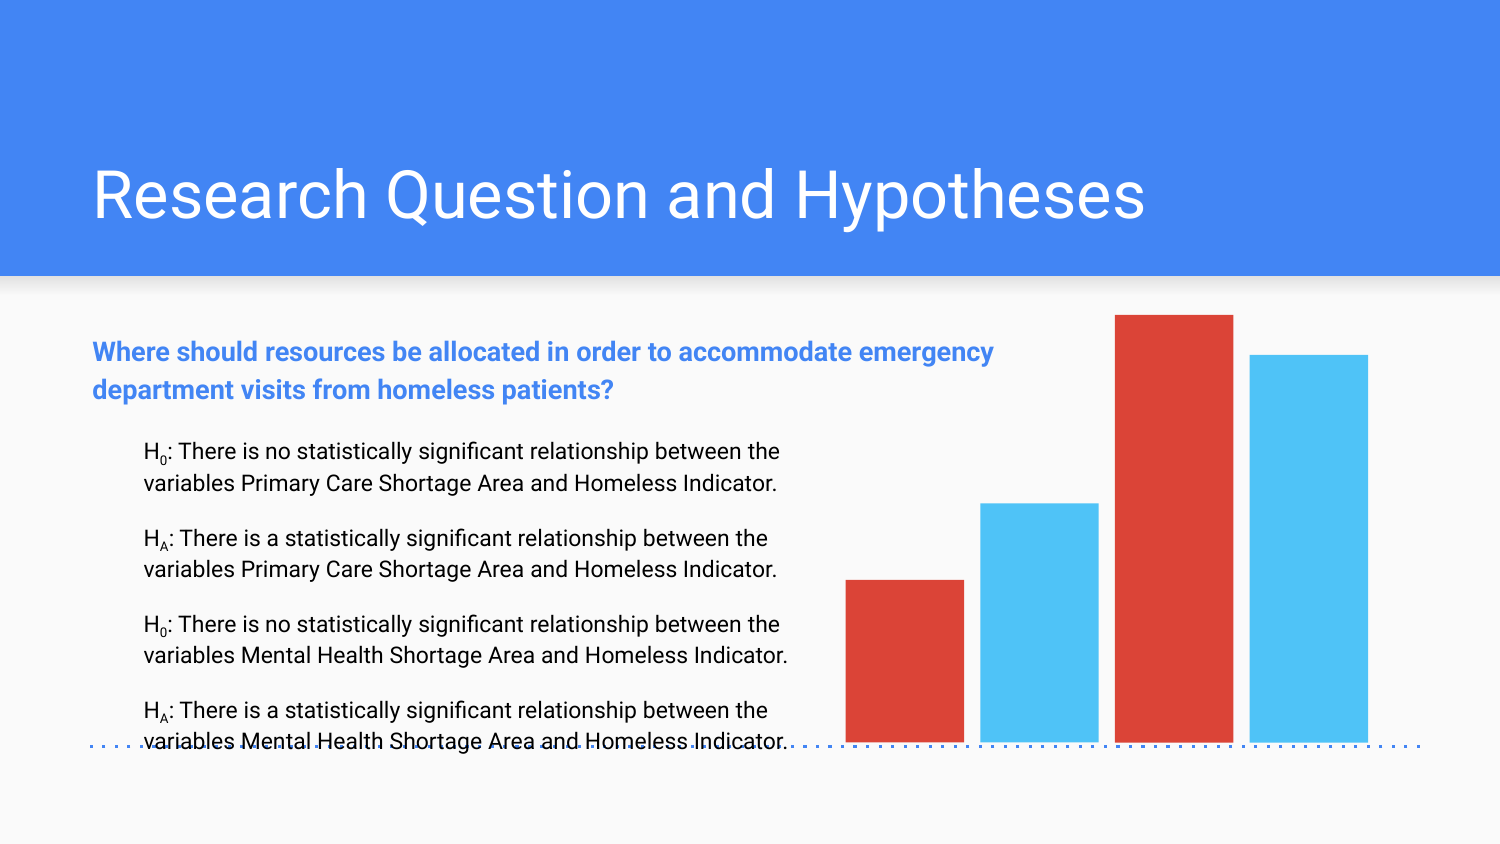

# Research Question and Hypotheses
Where should resources be allocated in order to accommodate emergency department visits from homeless patients?

H0: There is no statistically significant relationship between the variables Primary Care Shortage Area and Homeless Indicator.

HA: There is a statistically significant relationship between the variables Primary Care Shortage Area and Homeless Indicator.

H0: There is no statistically significant relationship between the variables Mental Health Shortage Area and Homeless Indicator.

HA: There is a statistically significant relationship between the variables Mental Health Shortage Area and Homeless Indicator.